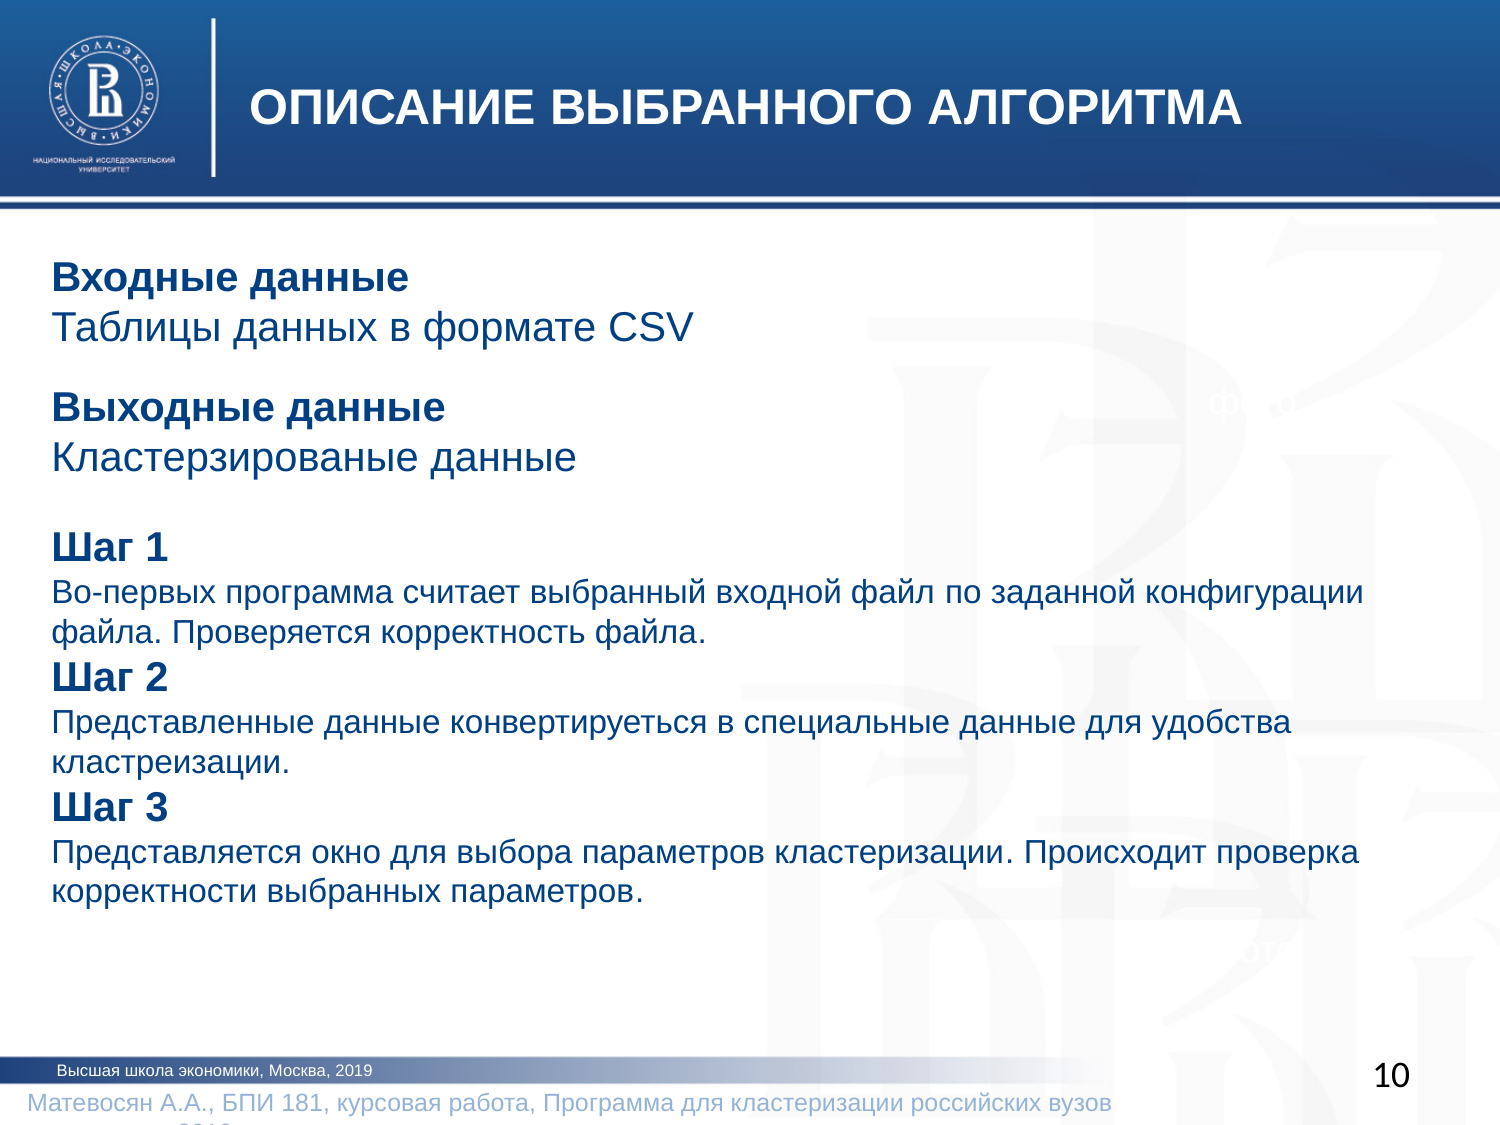

ОПИСАНИЕ ВЫБРАННОГО АЛГОРИТМА
Входные данные
Таблицы данных в формате CSV

Выходные данные
Кластерзированые данные

Шаг 1
Во-первых программа считает выбранный входной файл по заданной конфигурации файла. Проверяется корректность файла.
Шаг 2
Представленные данные конвертируеться в специальные данные для удобства кластреизации.
Шаг 3
Представляется окно для выбора параметров кластеризации. Происходит проверка корректности выбранных параметров.

фото
фото
10
Высшая школа экономики, Москва, 2019
Матевосян А.А., БПИ 181, курсовая работа, Программа для кластеризации российских вузов 			2019